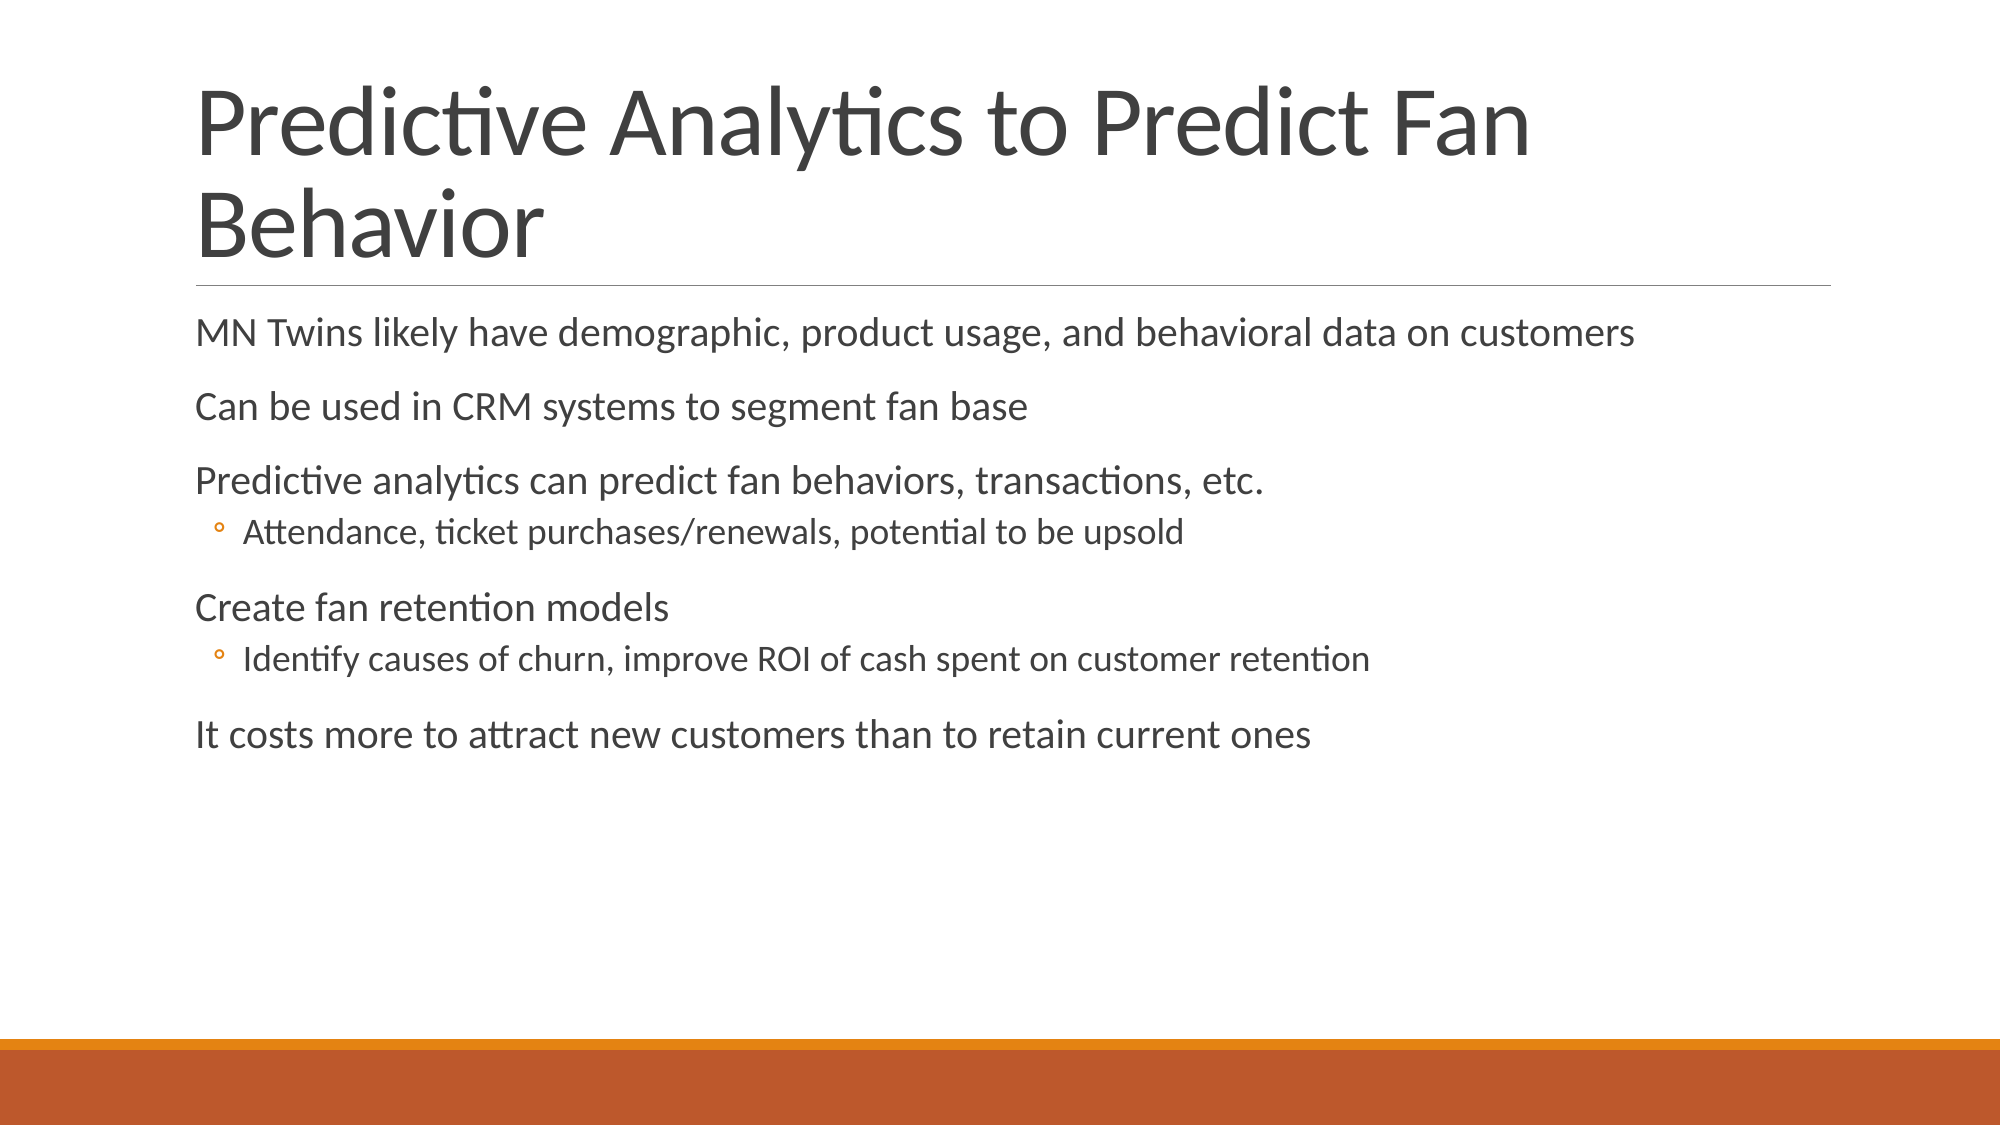

# Predictive Analytics to Predict Fan Behavior
MN Twins likely have demographic, product usage, and behavioral data on customers
Can be used in CRM systems to segment fan base
Predictive analytics can predict fan behaviors, transactions, etc.
Attendance, ticket purchases/renewals, potential to be upsold
Create fan retention models
Identify causes of churn, improve ROI of cash spent on customer retention
It costs more to attract new customers than to retain current ones